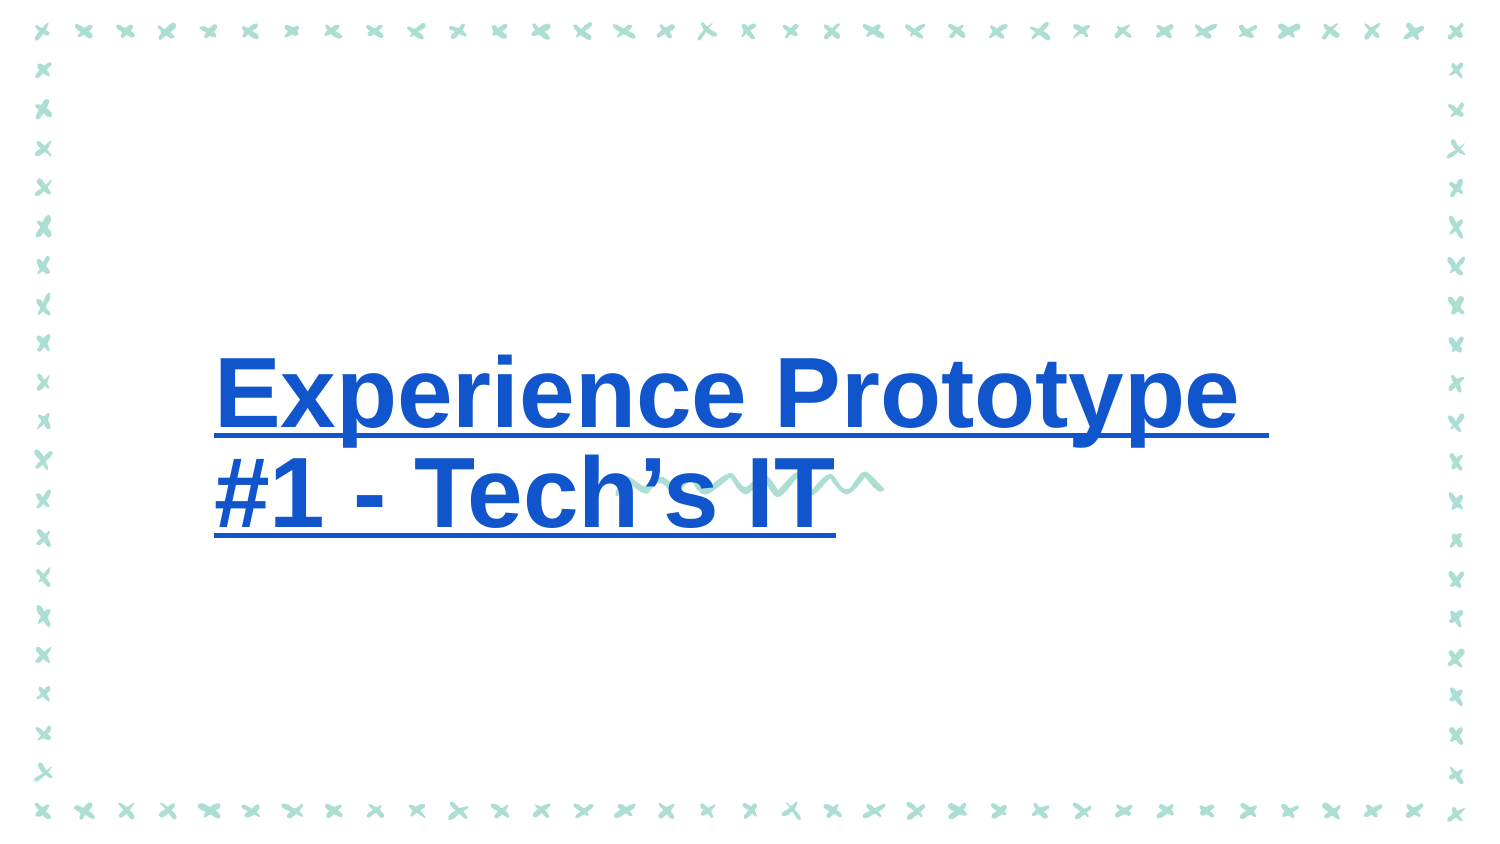

# Experience Prototype #1 - Tech’s IT